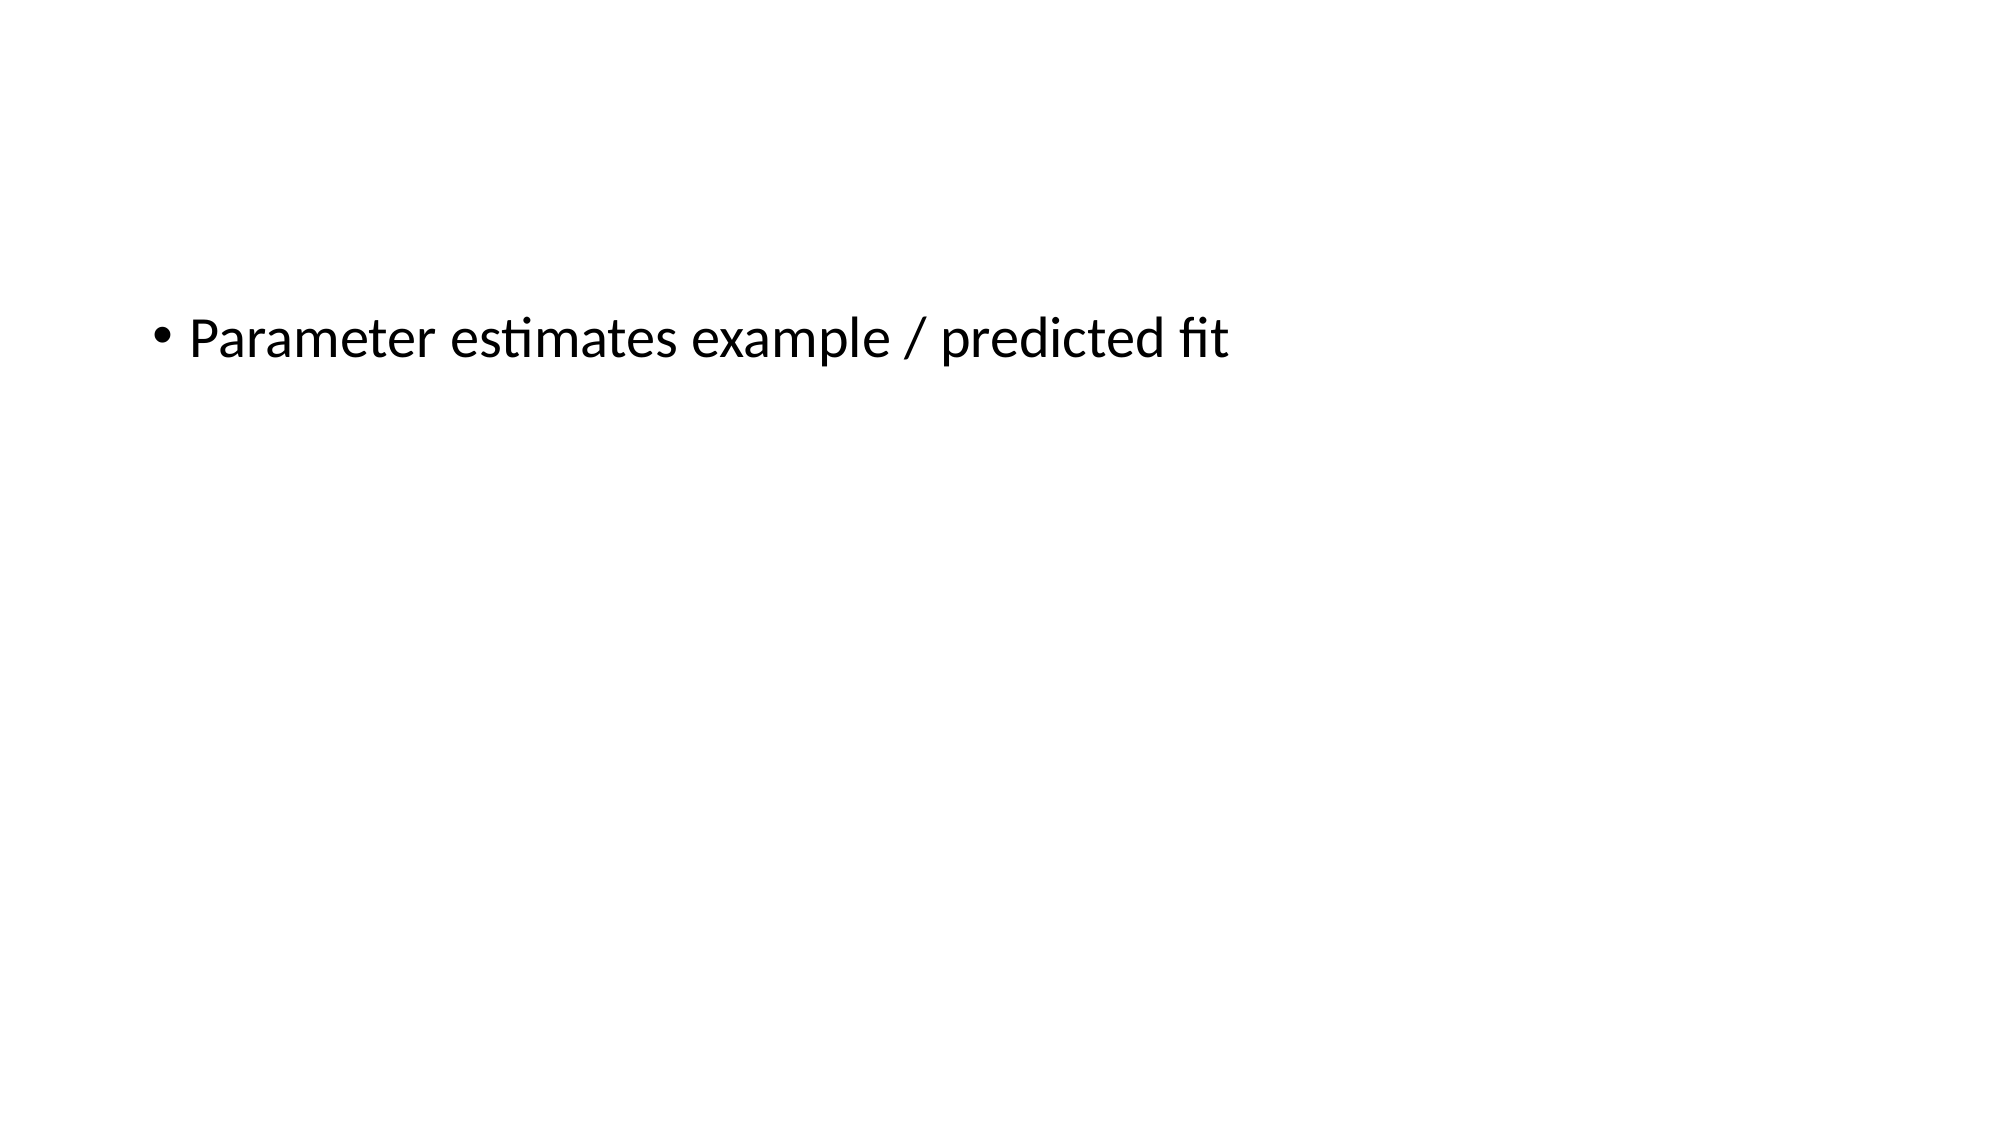

#
Parameter estimates example / predicted fit